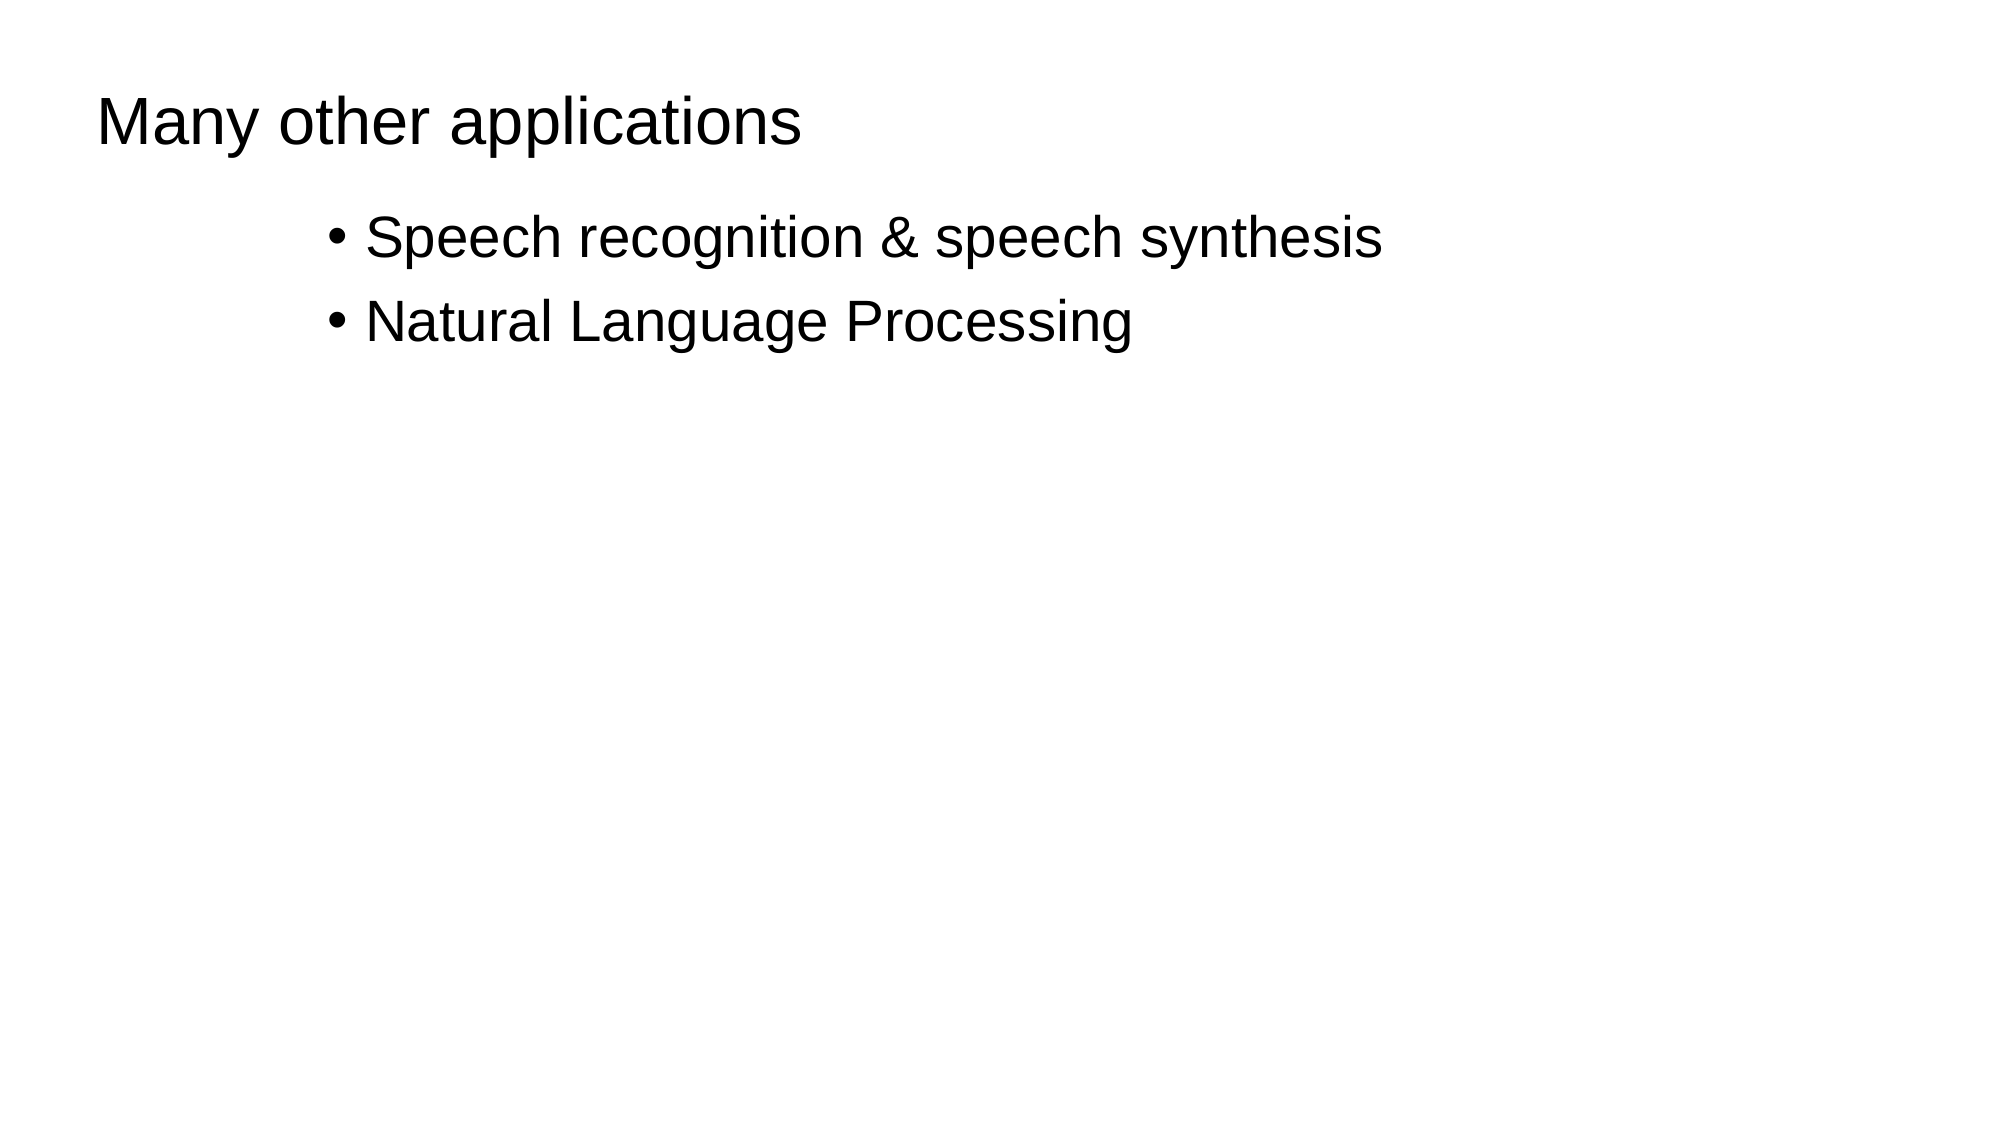

# Many other applications
Speech recognition & speech synthesis
Natural Language Processing